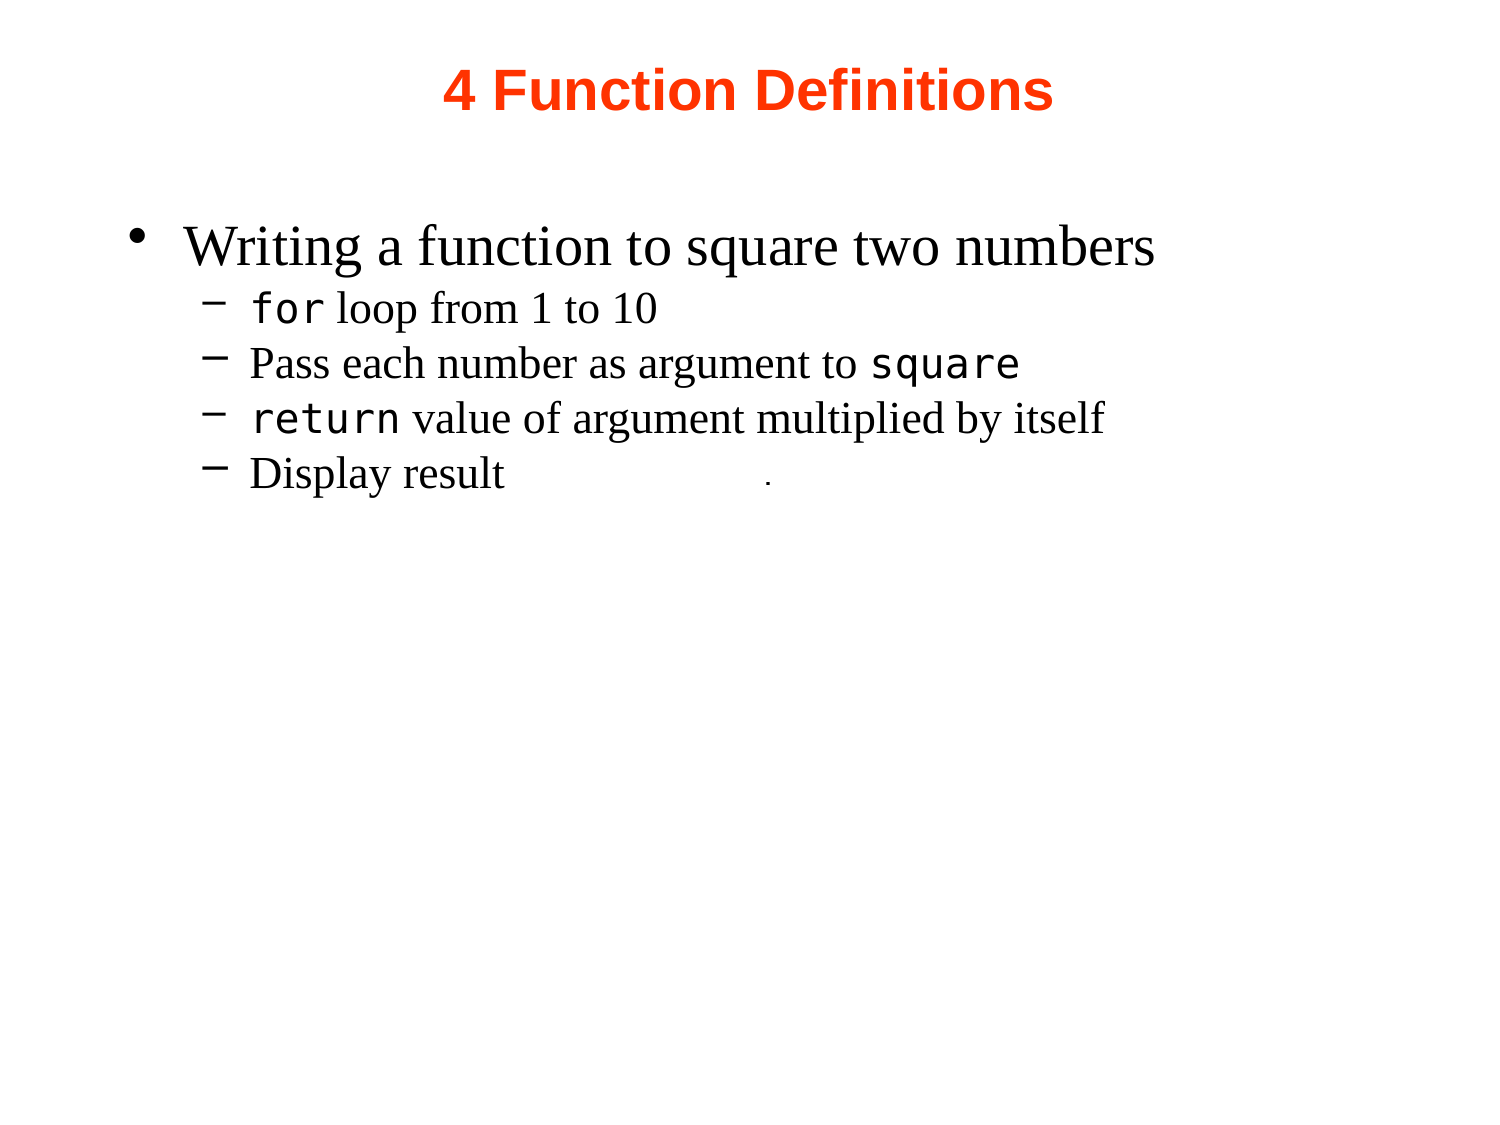

# 4 Function Definitions
11
Writing a function to square two numbers
for loop from 1 to 10
Pass each number as argument to square
return value of argument multiplied by itself
Display result